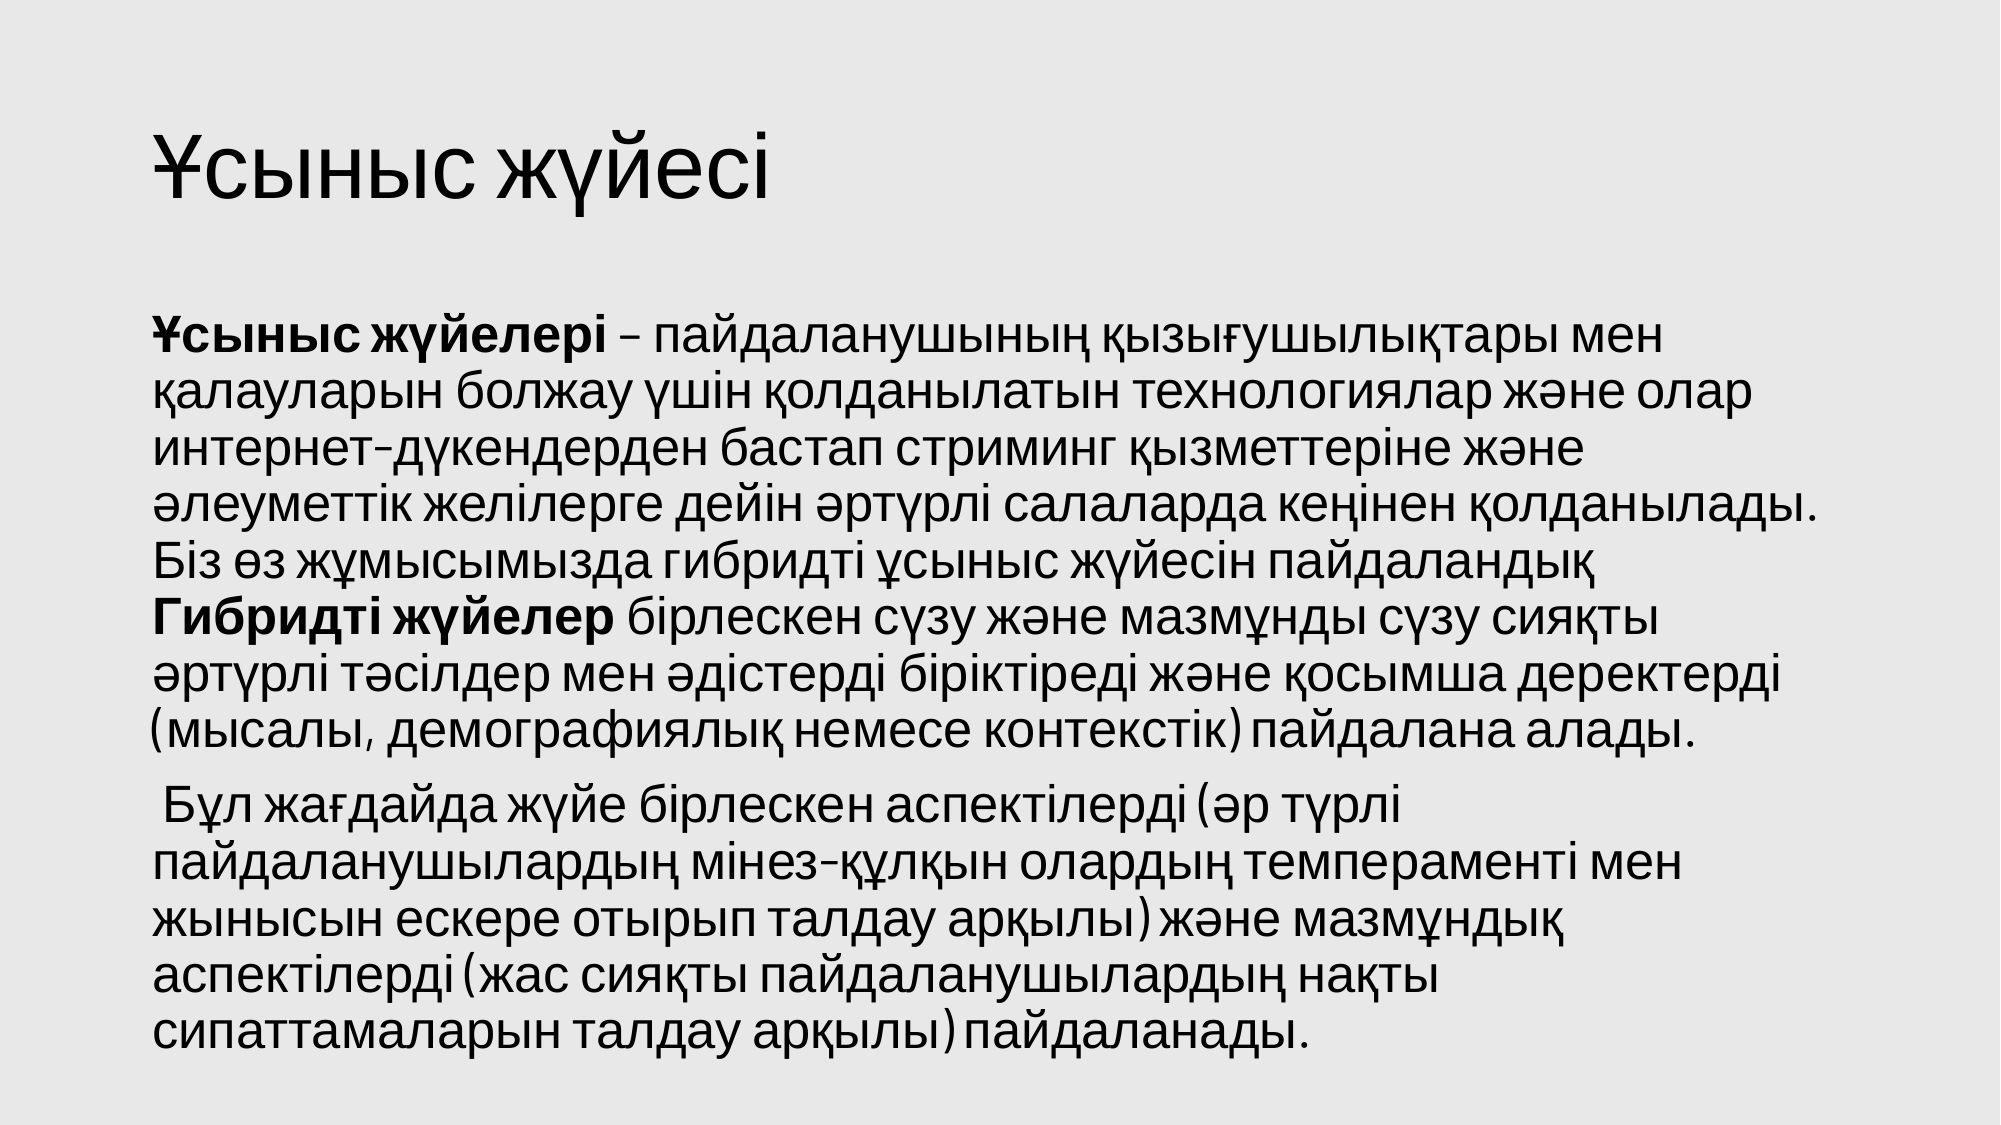

# Ұсыныс жүйесі
Ұсыныс жүйелері – пайдаланушының қызығушылықтары мен қалауларын болжау үшін қолданылатын технологиялар және олар интернет-дүкендерден бастап стриминг қызметтеріне және әлеуметтік желілерге дейін әртүрлі салаларда кеңінен қолданылады. Біз өз жұмысымызда гибридті ұсыныс жүйесін пайдаландық  Гибридті жүйелер бірлескен сүзу және мазмұнды сүзу сияқты әртүрлі тәсілдер мен әдістерді біріктіреді және қосымша деректерді (мысалы, демографиялық немесе контекстік) пайдалана алады.
 Бұл жағдайда жүйе бірлескен аспектілерді (әр түрлі пайдаланушылардың мінез-құлқын олардың темпераменті мен жынысын ескере отырып талдау арқылы) және мазмұндық аспектілерді (жас сияқты пайдаланушылардың нақты сипаттамаларын талдау арқылы) пайдаланады.